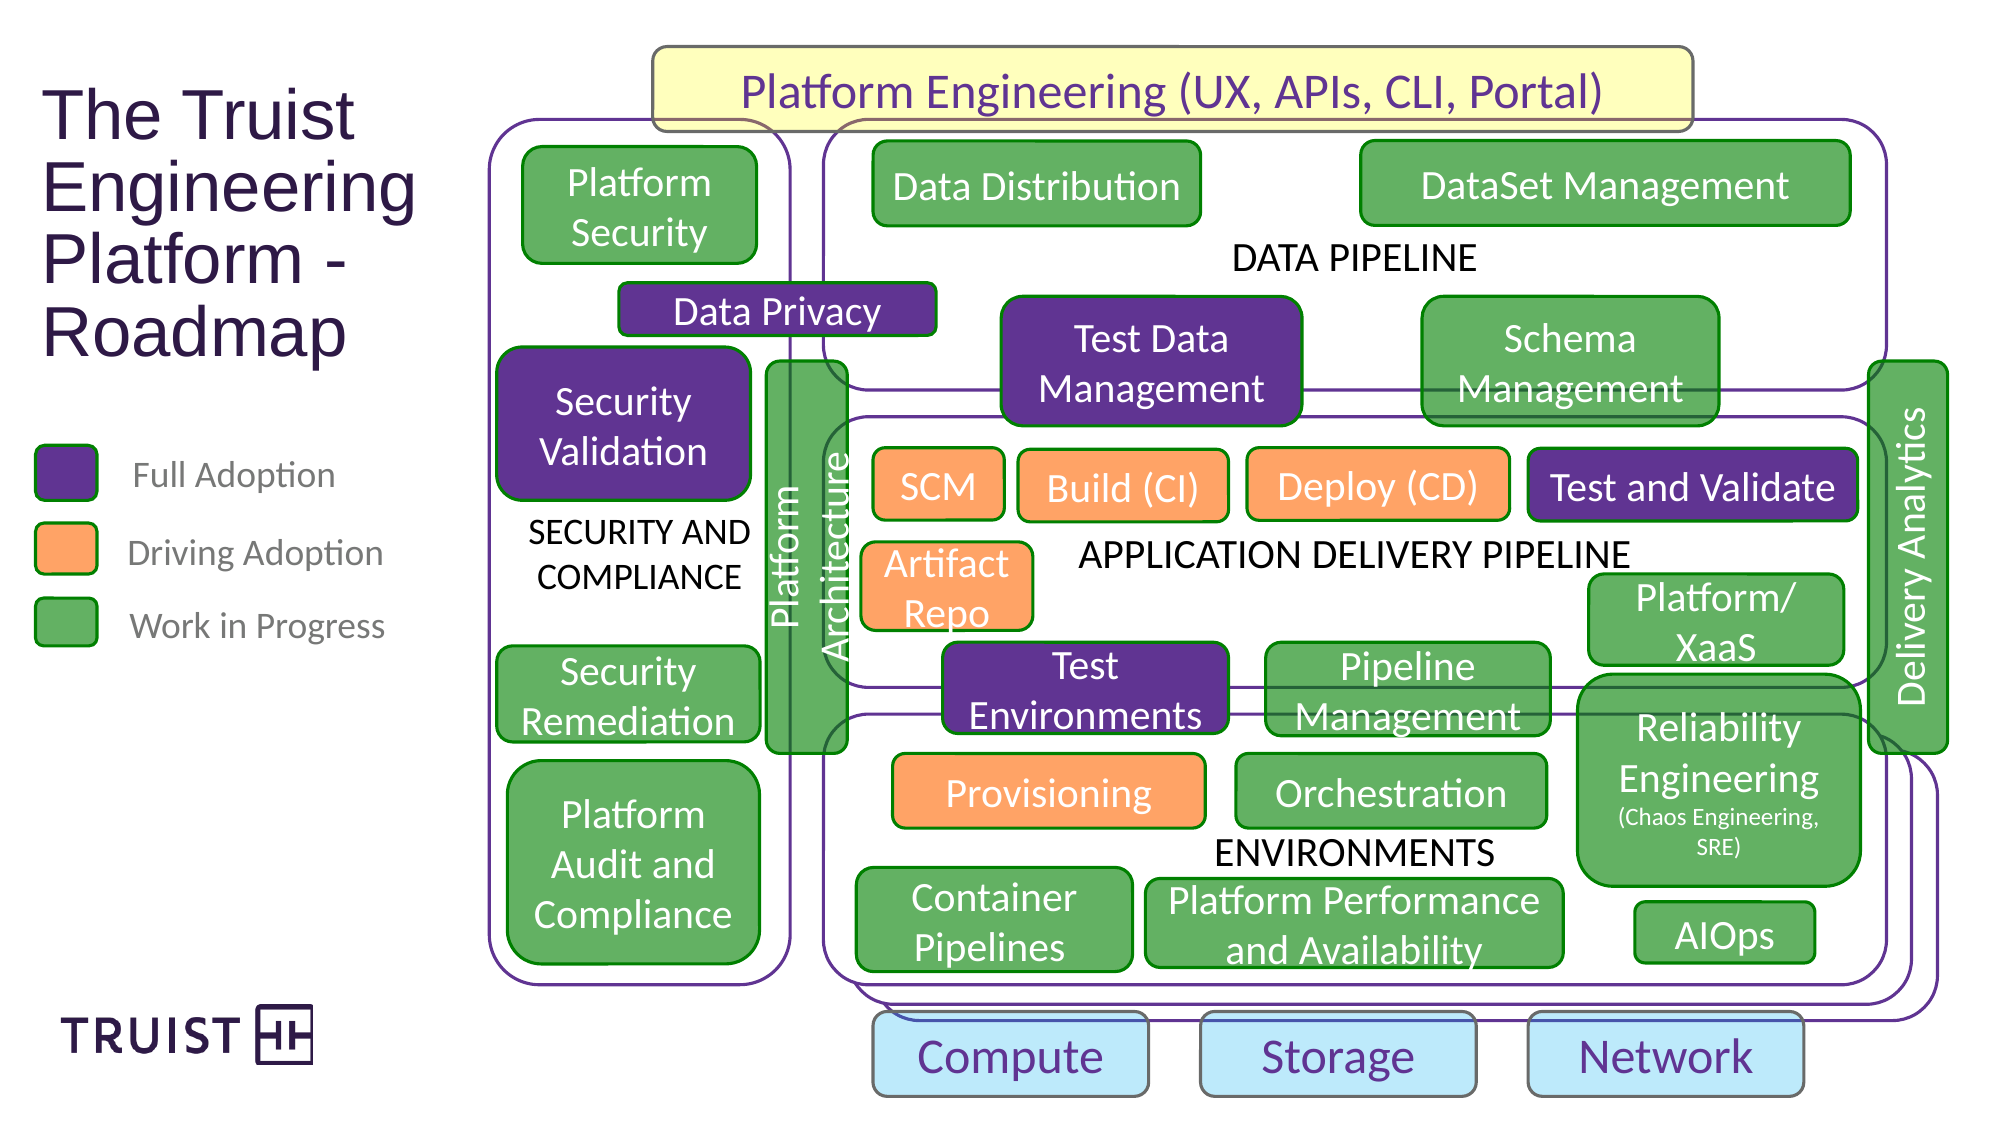

Platform Engineering (UX, APIs, CLI, Portal)
# The Truist Engineering Platform -  Roadmap
SECURITY AND COMPLIANCE
DATA PIPELINE
DataSet Management
Data Distribution
Platform Security
Data Privacy
Test Data Management
Schema Management
Security Validation
Platform Architecture
Delivery Analytics
APPLICATION DELIVERY PIPELINE
Full Adoption

Deploy (CD)
SCM
Test and Validate
Build (CI)
Driving Adoption

Artifact Repo
Platform/
XaaS
Work in Progress

Pipeline Management
Test Environments
Security Remediation
Reliability Engineering
(Chaos Engineering, SRE)
ENVIRONMENTS

Provisioning
Orchestration
Platform Audit and Compliance
Container Pipelines
Platform Performance and Availability
AIOps
Compute
Storage
Network